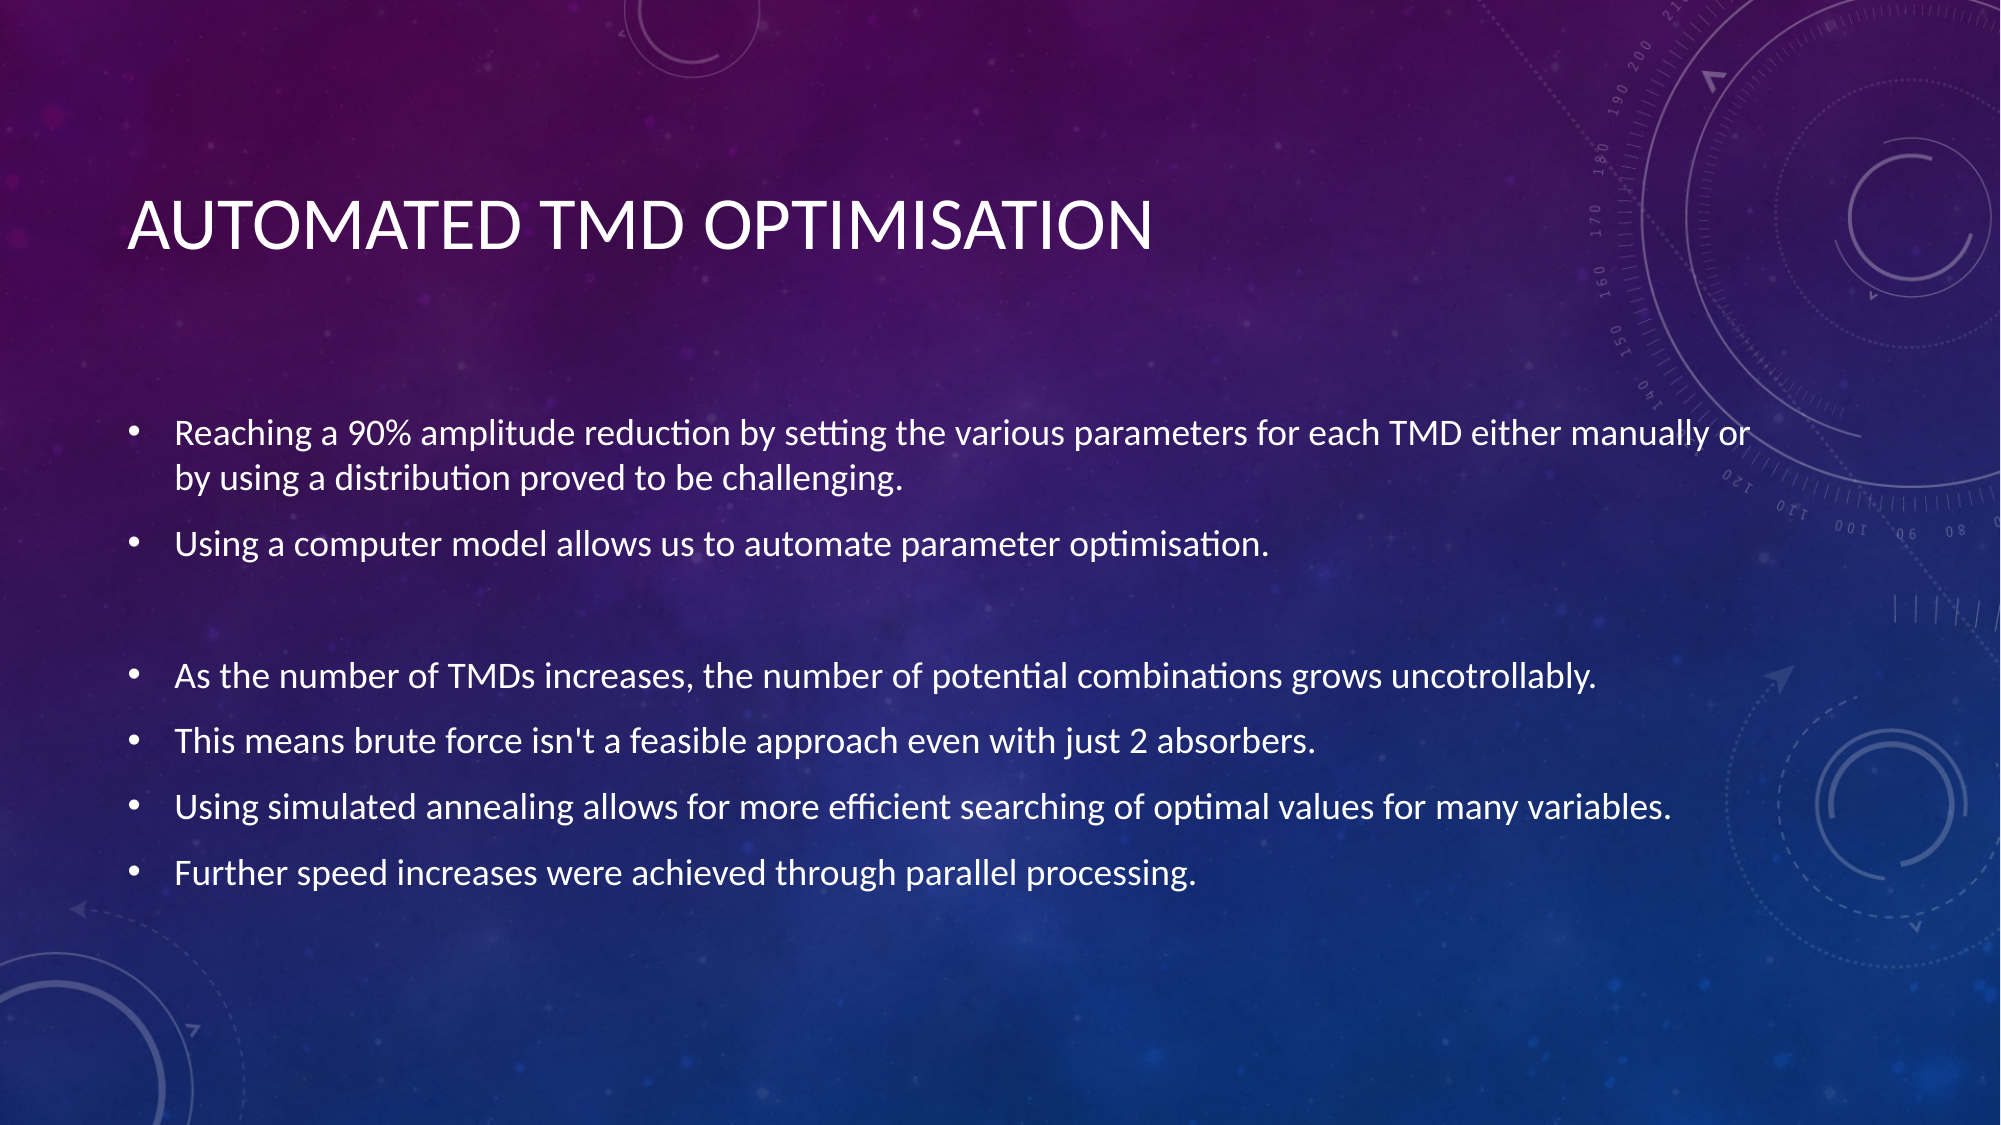

# Automated TMD optimisation
Reaching a 90% amplitude reduction by setting the various parameters for each TMD either manually or by using a distribution proved to be challenging.
Using a computer model allows us to automate parameter optimisation.

As the number of TMDs increases, the number of potential combinations grows uncotrollably.
This means brute force isn't a feasible approach even with just 2 absorbers.
Using simulated annealing allows for more efficient searching of optimal values for many variables.
Further speed increases were achieved through parallel processing.